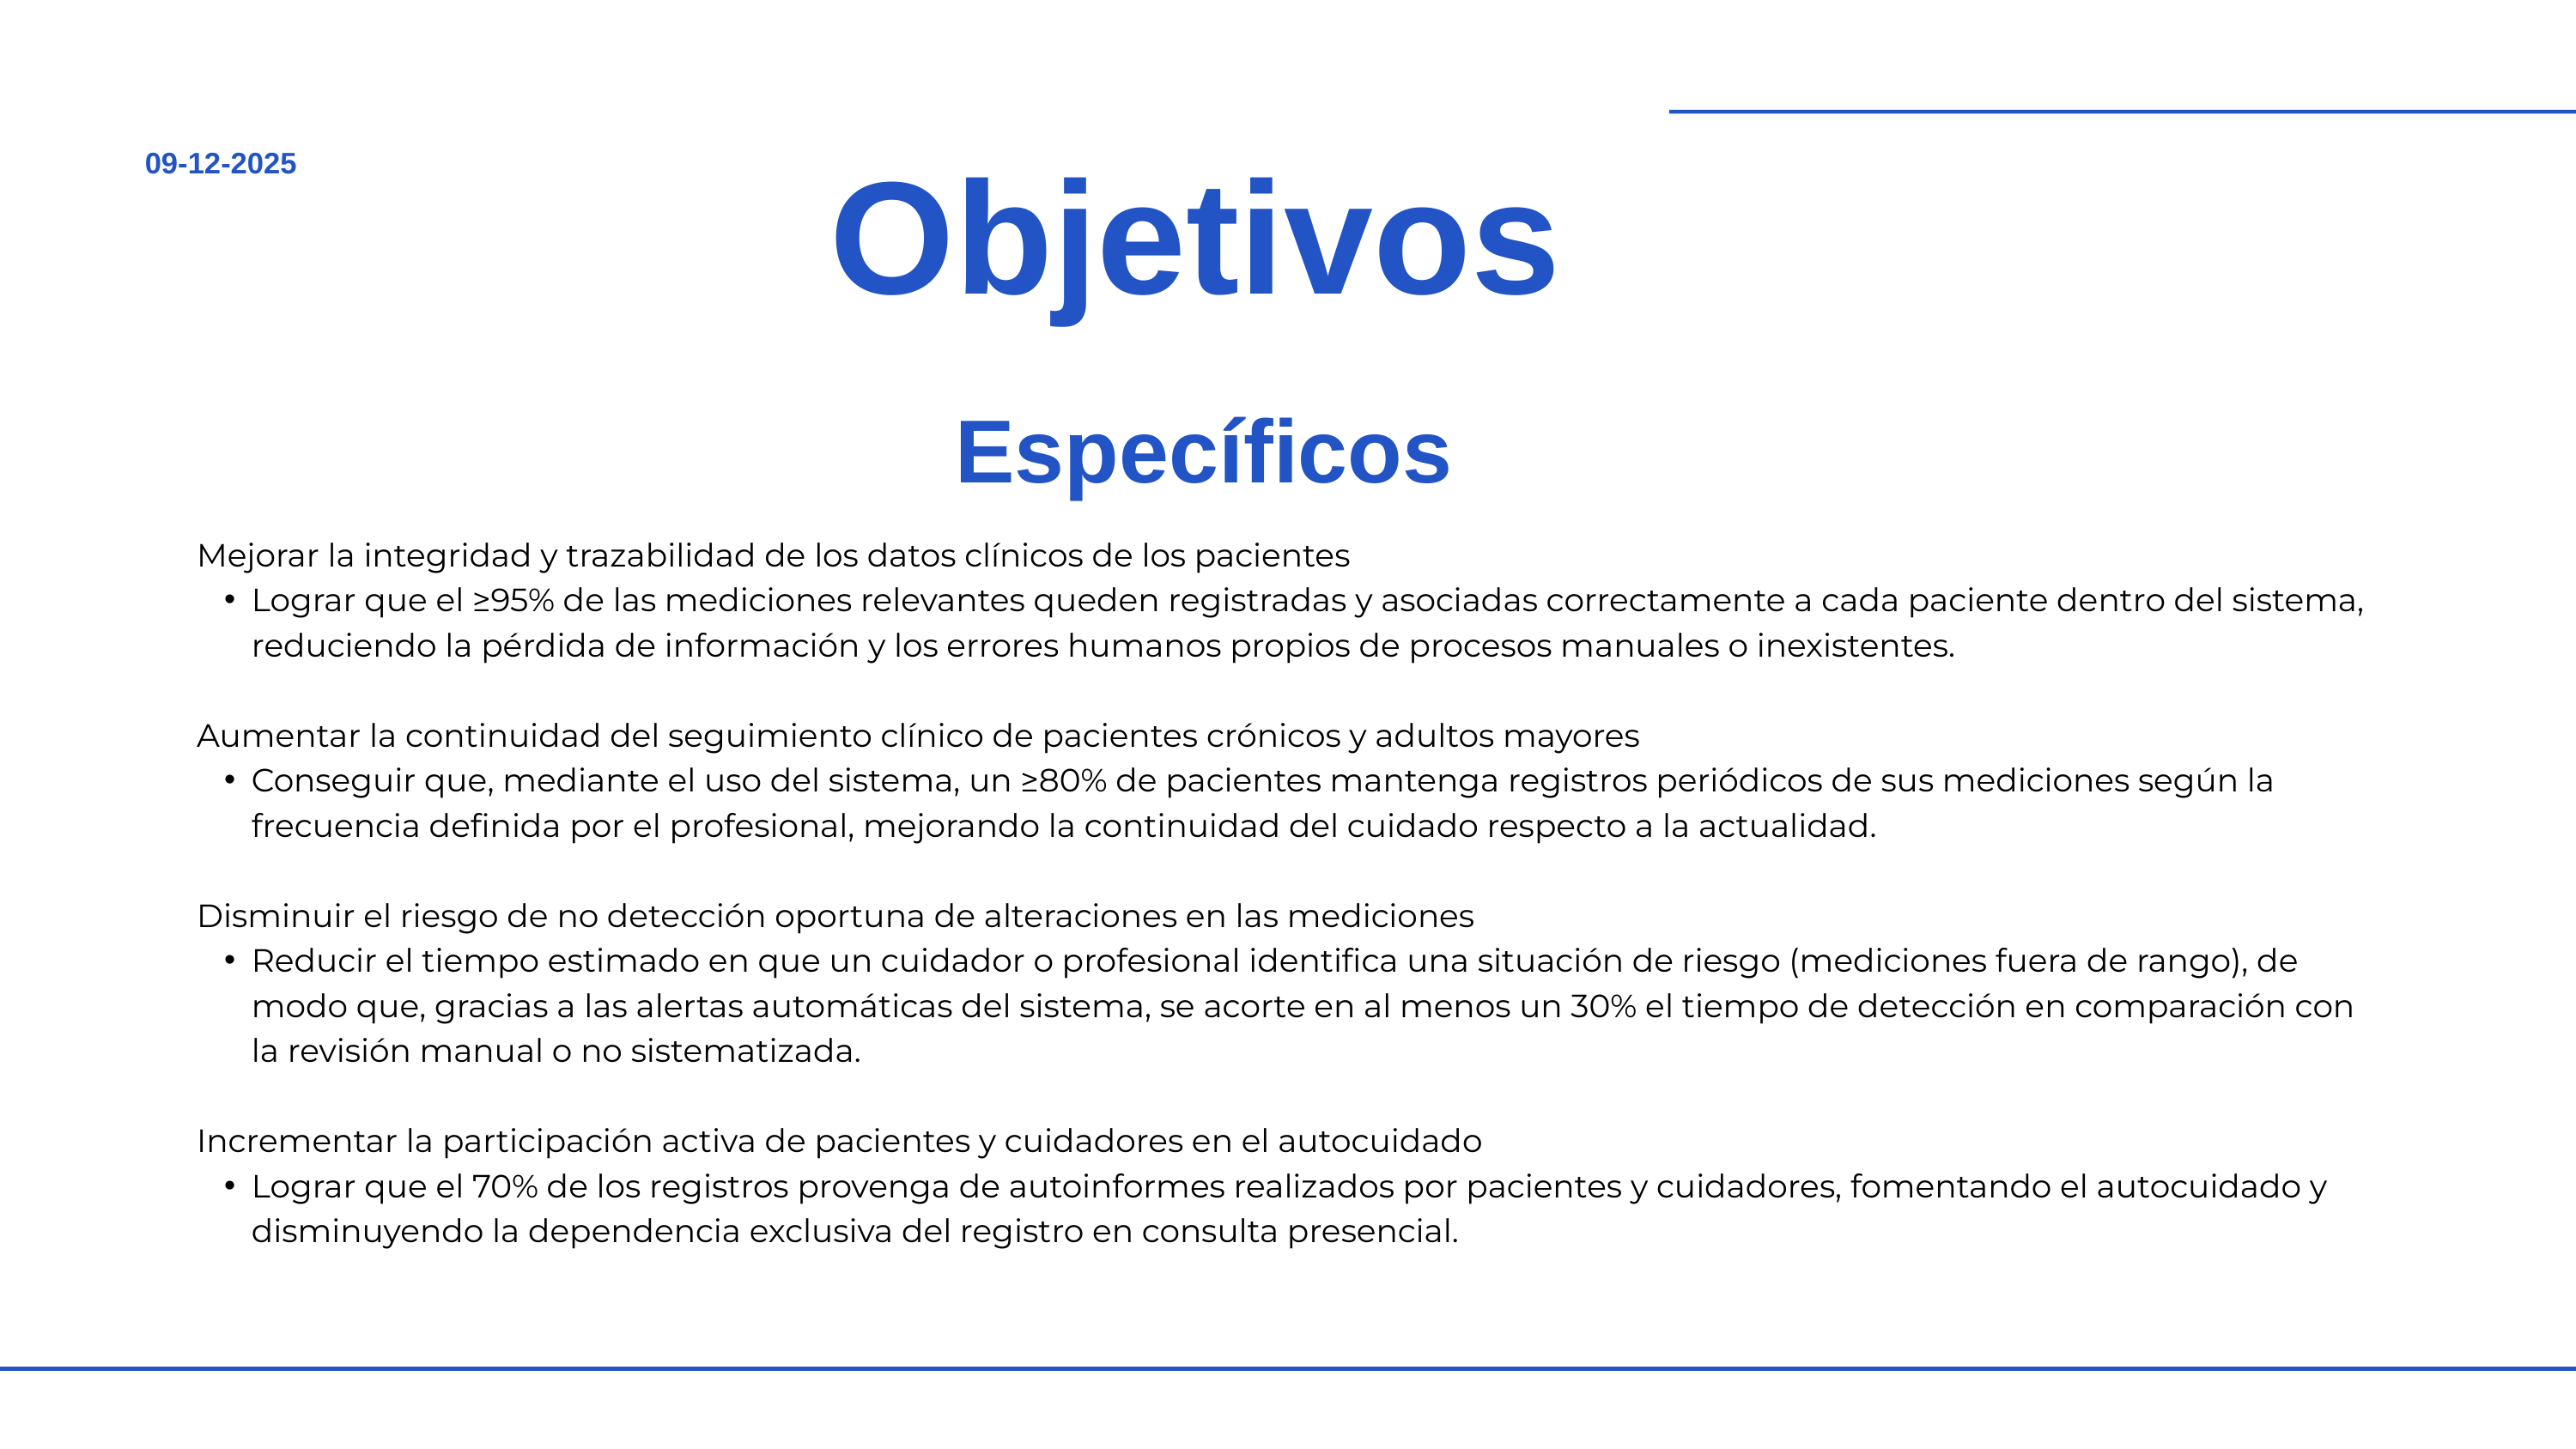

09-12-2025
Objetivos
Específicos
Mejorar la integridad y trazabilidad de los datos clínicos de los pacientes
Lograr que el ≥95% de las mediciones relevantes queden registradas y asociadas correctamente a cada paciente dentro del sistema, reduciendo la pérdida de información y los errores humanos propios de procesos manuales o inexistentes.

Aumentar la continuidad del seguimiento clínico de pacientes crónicos y adultos mayores
Conseguir que, mediante el uso del sistema, un ≥80% de pacientes mantenga registros periódicos de sus mediciones según la frecuencia definida por el profesional, mejorando la continuidad del cuidado respecto a la actualidad.

Disminuir el riesgo de no detección oportuna de alteraciones en las mediciones
Reducir el tiempo estimado en que un cuidador o profesional identifica una situación de riesgo (mediciones fuera de rango), de modo que, gracias a las alertas automáticas del sistema, se acorte en al menos un 30% el tiempo de detección en comparación con la revisión manual o no sistematizada.

Incrementar la participación activa de pacientes y cuidadores en el autocuidado
Lograr que el 70% de los registros provenga de autoinformes realizados por pacientes y cuidadores, fomentando el autocuidado y disminuyendo la dependencia exclusiva del registro en consulta presencial.